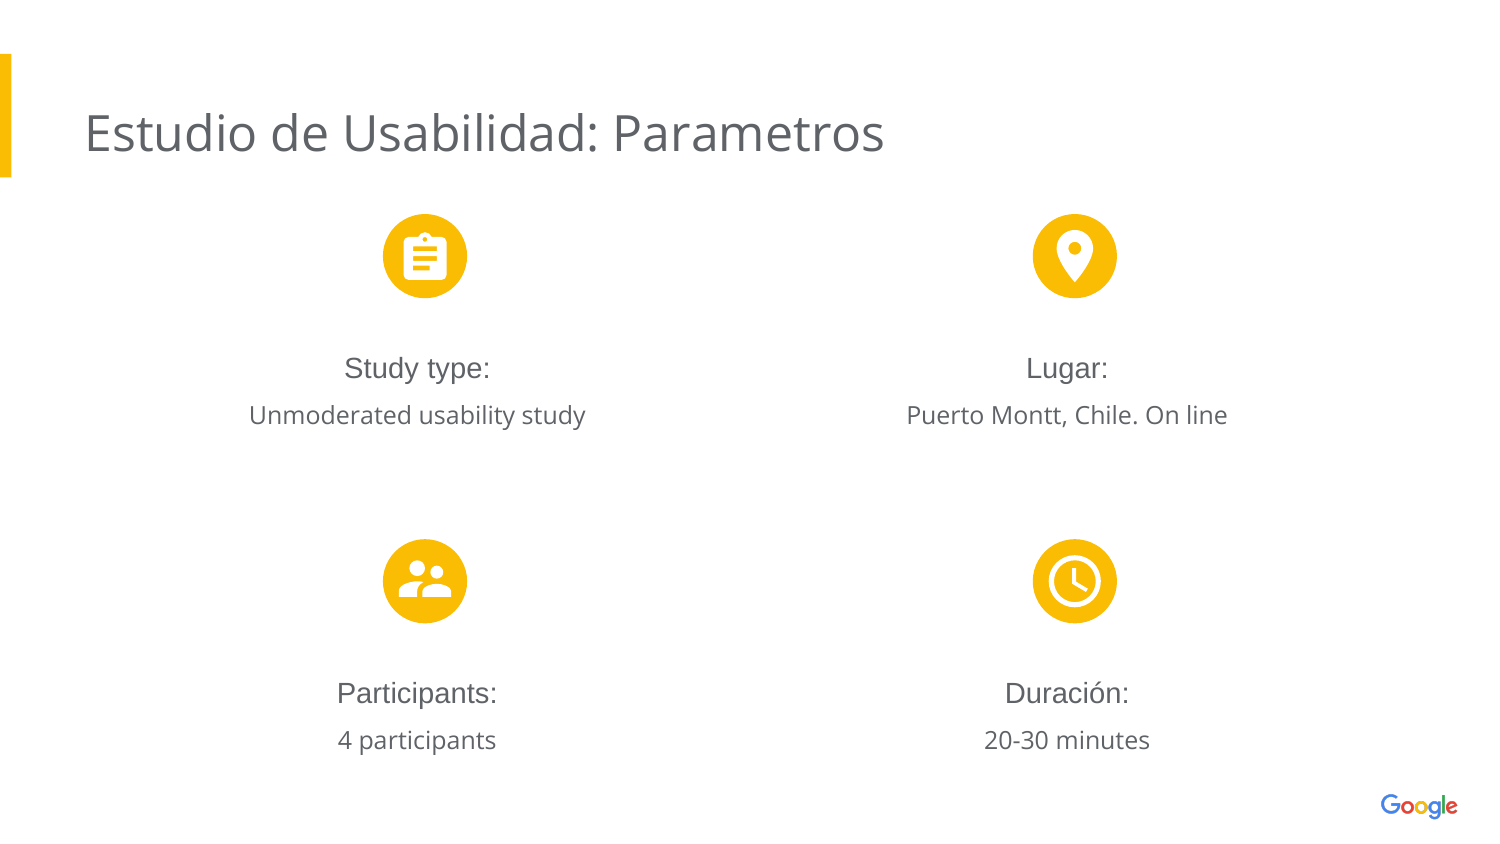

Estudio de Usabilidad: Parametros

Study type:
Unmoderated usability study
Lugar:
Puerto Montt, Chile. On line

Participants:
4 participants
Duración:
20-30 minutes